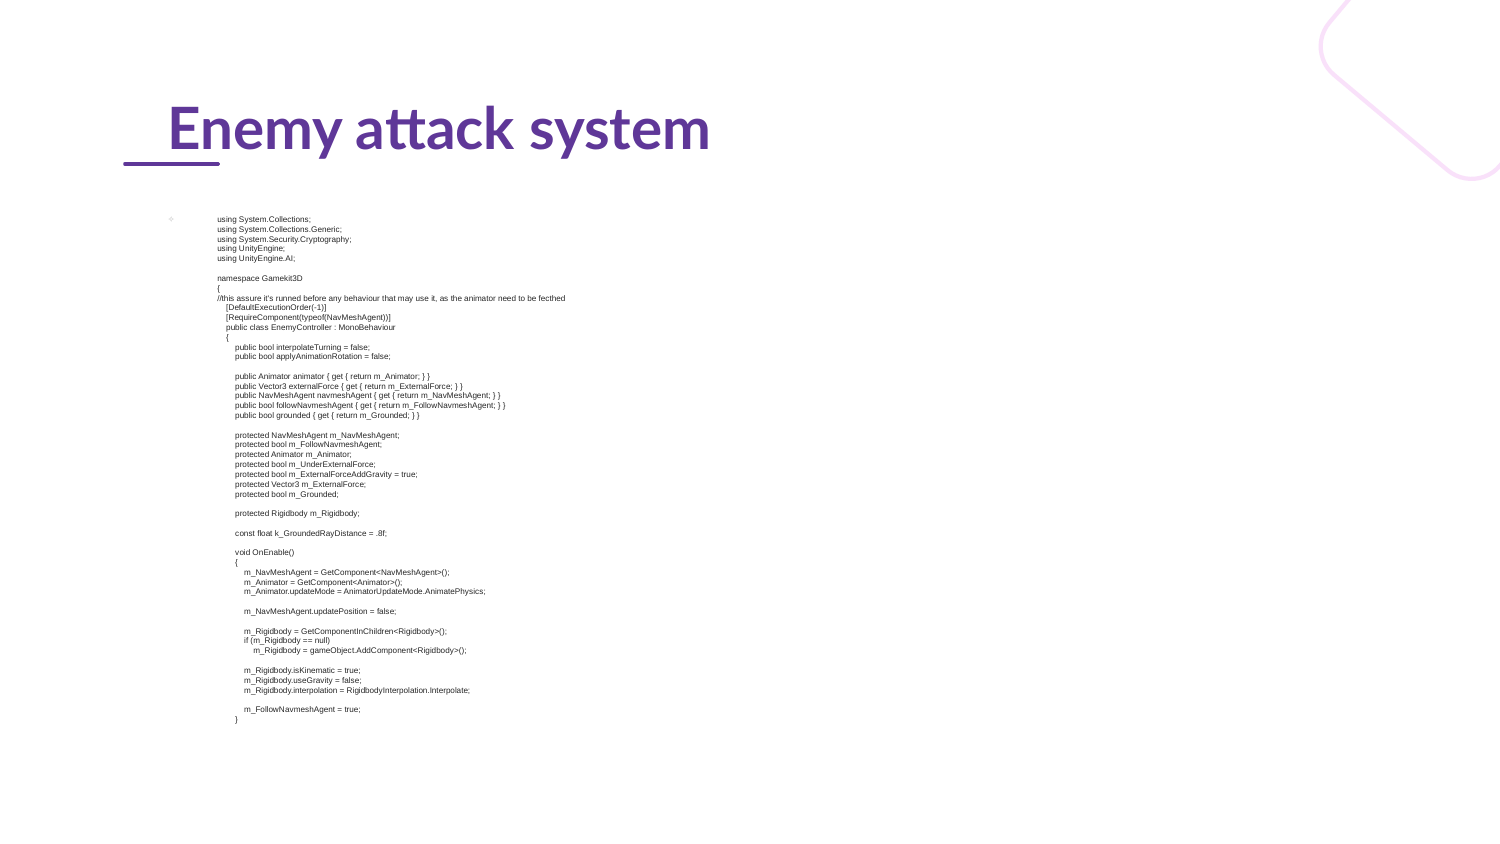

# Enemy attack system
using System.Collections;
using System.Collections.Generic;
using System.Security.Cryptography;
using UnityEngine;
using UnityEngine.AI;
namespace Gamekit3D
{
//this assure it's runned before any behaviour that may use it, as the animator need to be fecthed
    [DefaultExecutionOrder(-1)]
    [RequireComponent(typeof(NavMeshAgent))]
    public class EnemyController : MonoBehaviour
    {
        public bool interpolateTurning = false;
        public bool applyAnimationRotation = false;
        public Animator animator { get { return m_Animator; } }
        public Vector3 externalForce { get { return m_ExternalForce; } }
        public NavMeshAgent navmeshAgent { get { return m_NavMeshAgent; } }
        public bool followNavmeshAgent { get { return m_FollowNavmeshAgent; } }
        public bool grounded { get { return m_Grounded; } }
        protected NavMeshAgent m_NavMeshAgent;
        protected bool m_FollowNavmeshAgent;
        protected Animator m_Animator;
        protected bool m_UnderExternalForce;
        protected bool m_ExternalForceAddGravity = true;
        protected Vector3 m_ExternalForce;
        protected bool m_Grounded;
        protected Rigidbody m_Rigidbody;
        const float k_GroundedRayDistance = .8f;
        void OnEnable()
        {
            m_NavMeshAgent = GetComponent<NavMeshAgent>();
            m_Animator = GetComponent<Animator>();
            m_Animator.updateMode = AnimatorUpdateMode.AnimatePhysics;
            m_NavMeshAgent.updatePosition = false;
            m_Rigidbody = GetComponentInChildren<Rigidbody>();
            if (m_Rigidbody == null)
                m_Rigidbody = gameObject.AddComponent<Rigidbody>();
            m_Rigidbody.isKinematic = true;
            m_Rigidbody.useGravity = false;
            m_Rigidbody.interpolation = RigidbodyInterpolation.Interpolate;
            m_FollowNavmeshAgent = true;
        }